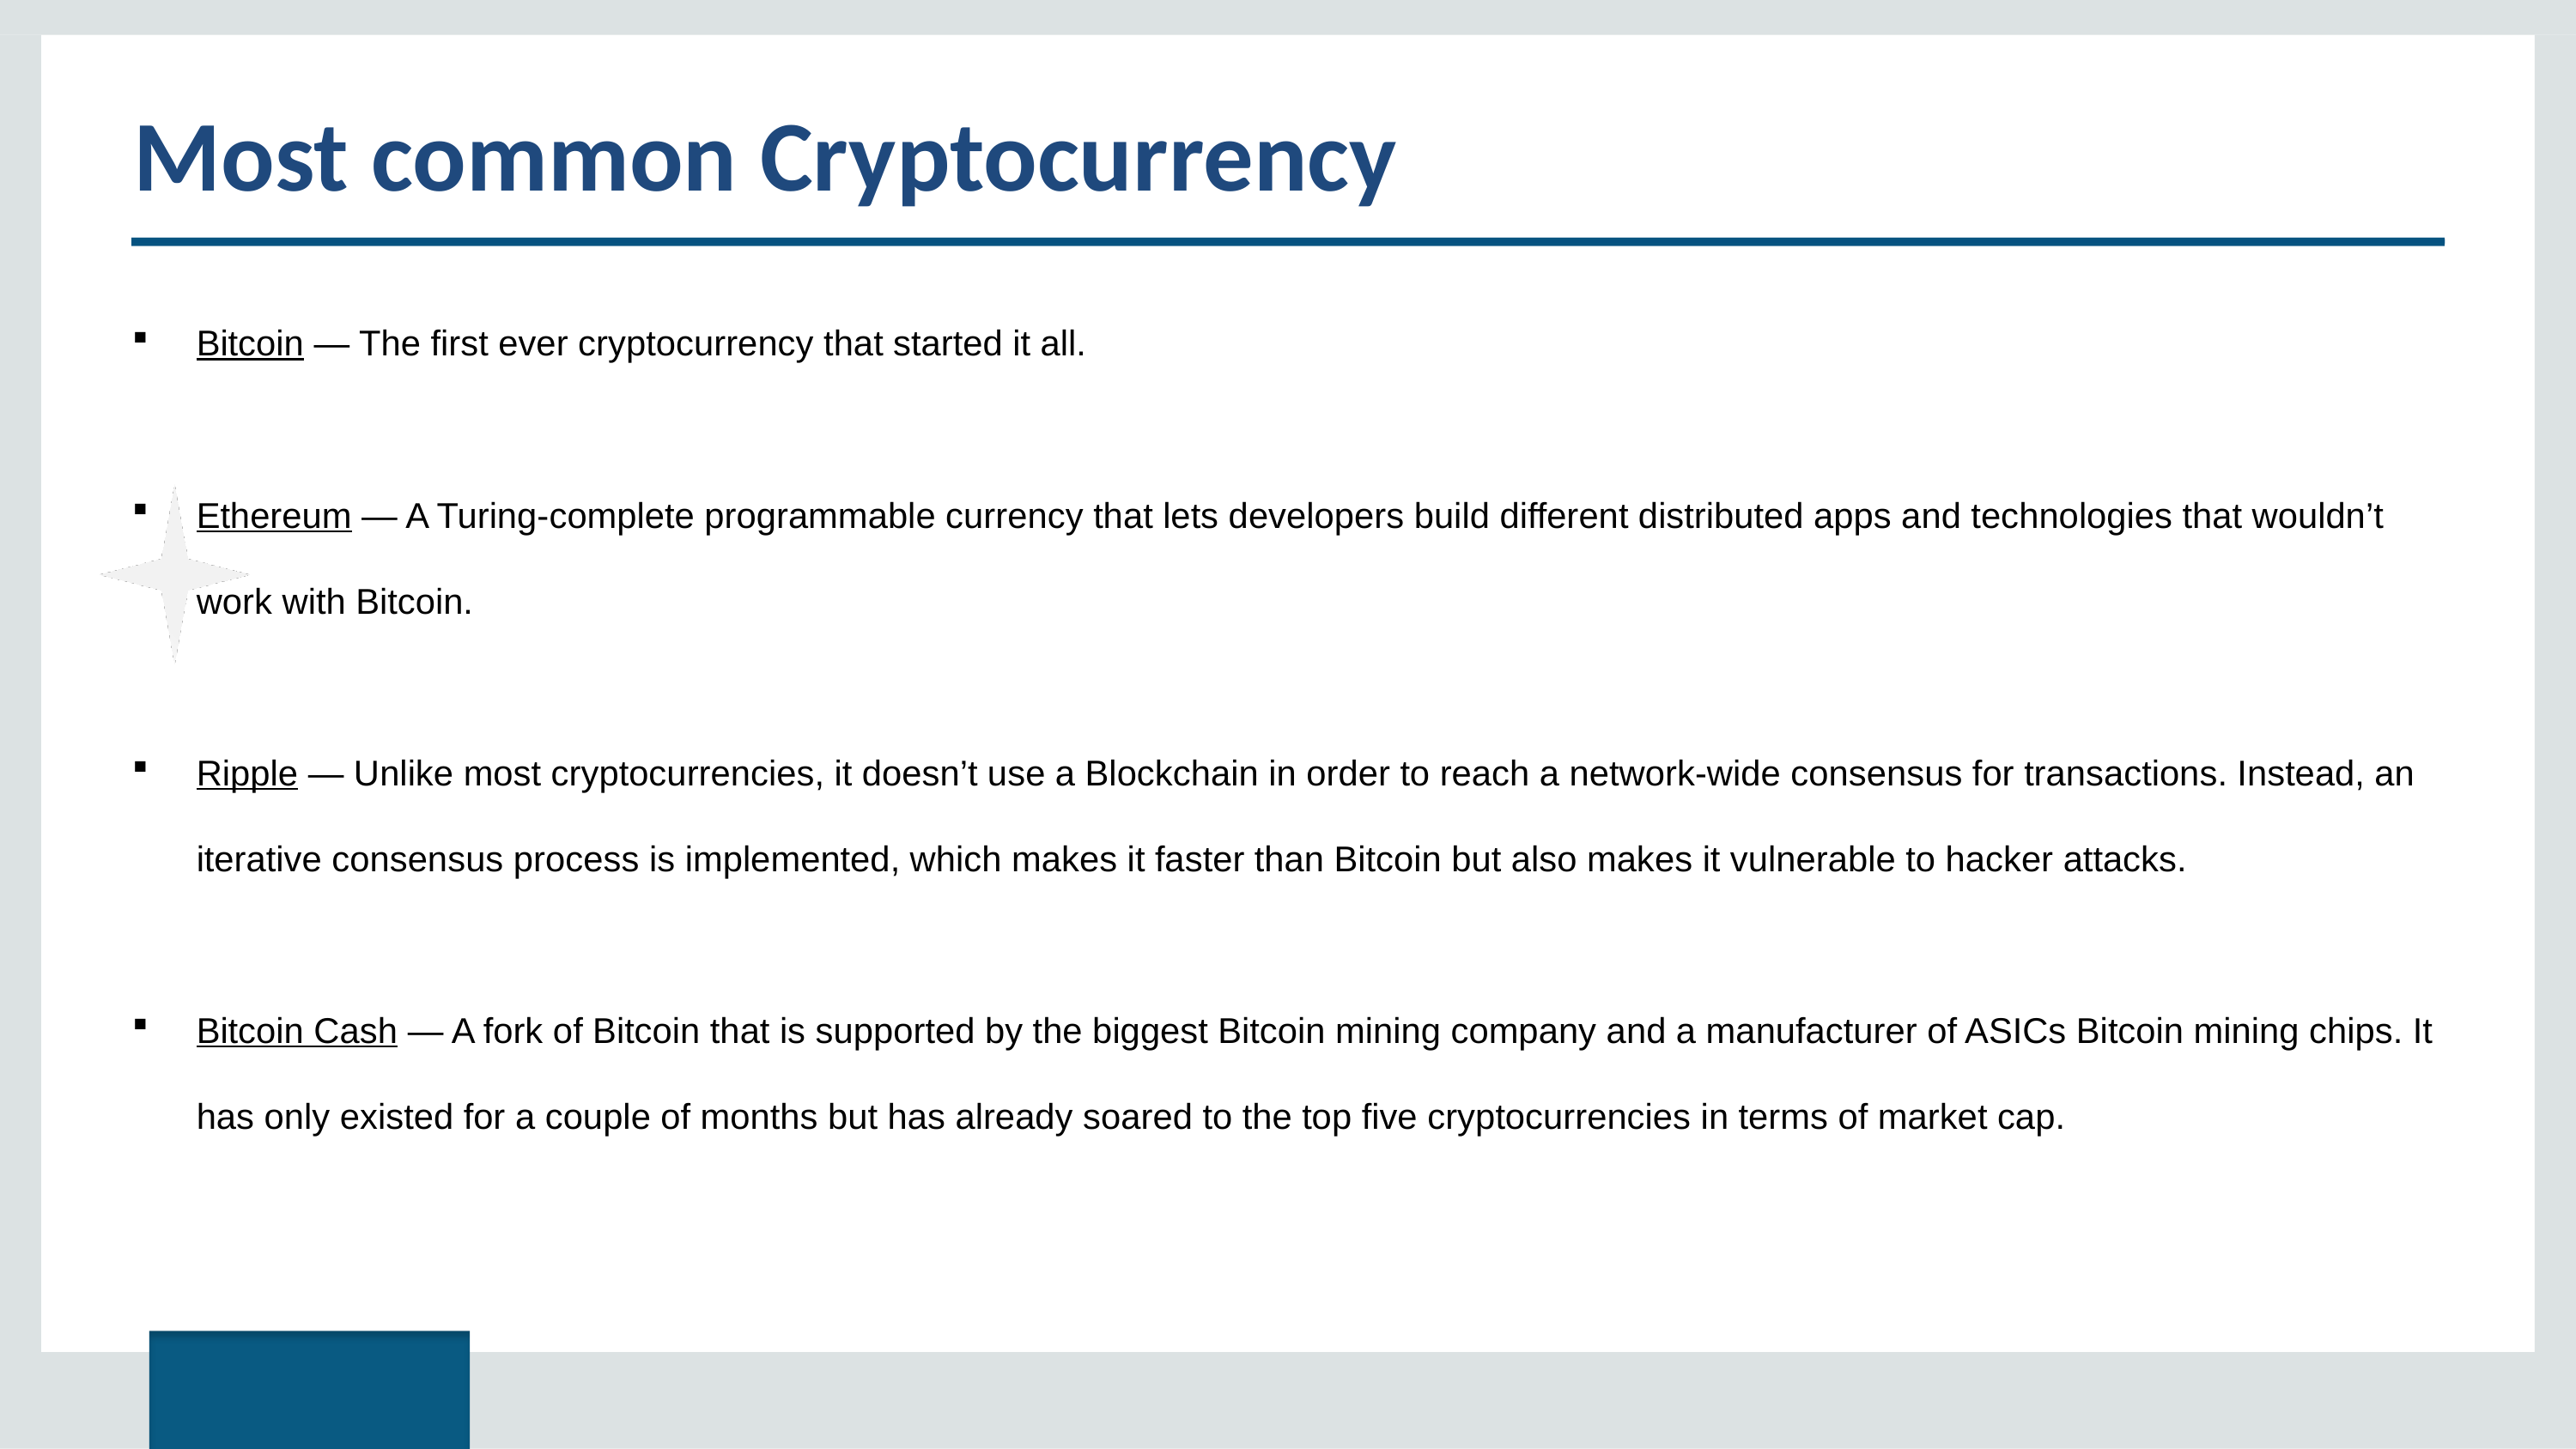

# Most common Cryptocurrency

Bitcoin — The first ever cryptocurrency that started it all.

Ethereum — A Turing-complete programmable currency that lets developers build different distributed apps and technologies that wouldn’t work with Bitcoin.

Ripple — Unlike most cryptocurrencies, it doesn’t use a Blockchain in order to reach a network-wide consensus for transactions. Instead, an iterative consensus process is implemented, which makes it faster than Bitcoin but also makes it vulnerable to hacker attacks.

Bitcoin Cash — A fork of Bitcoin that is supported by the biggest Bitcoin mining company and a manufacturer of ASICs Bitcoin mining chips. It has only existed for a couple of months but has already soared to the top five cryptocurrencies in terms of market cap.